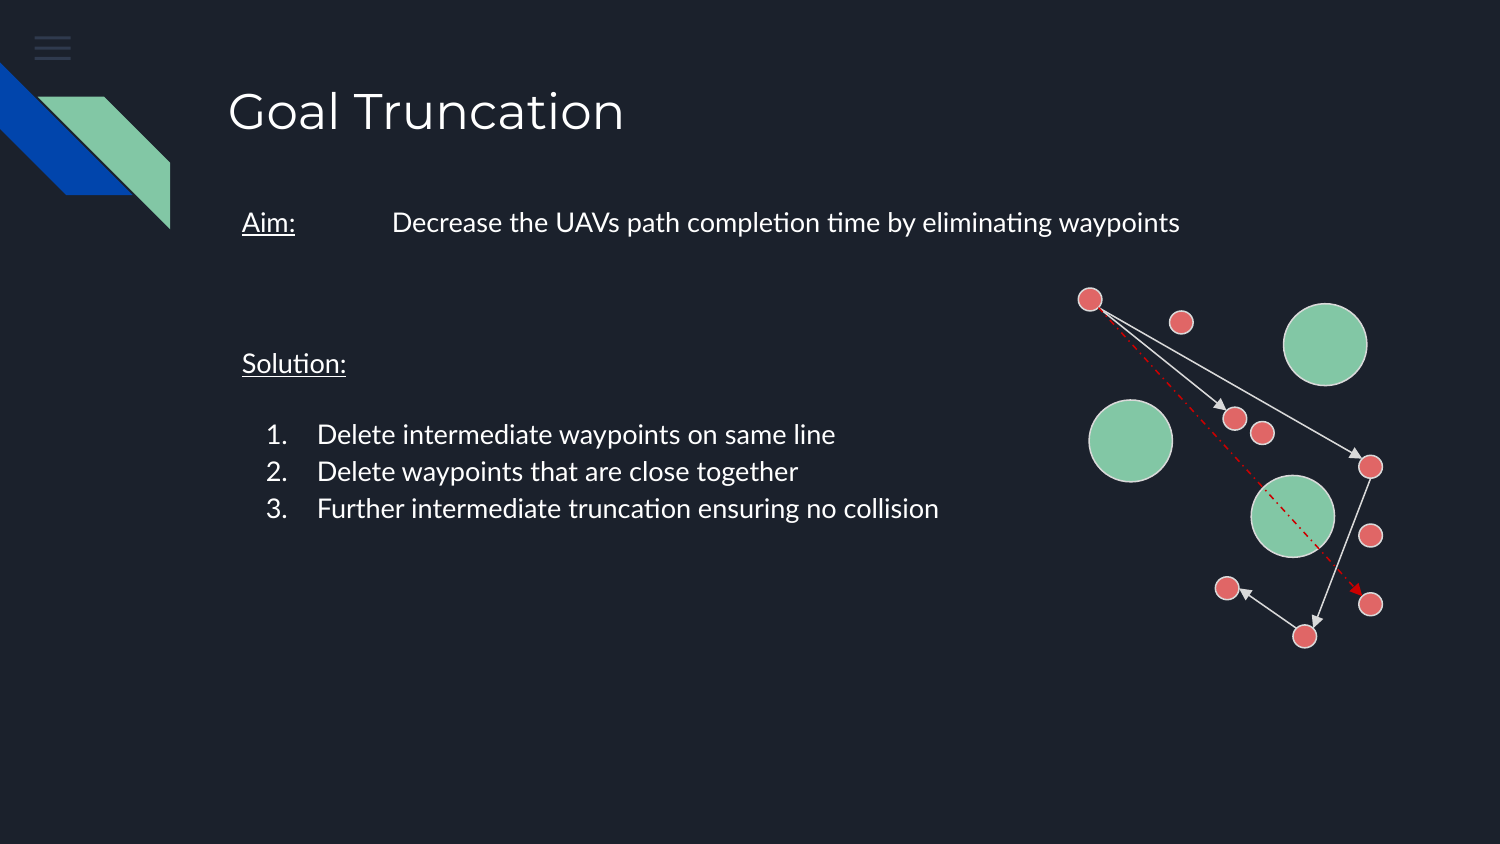

# Goal Truncation
Aim:	Decrease the UAVs path completion time by eliminating waypoints

Solution:
Delete intermediate waypoints on same line
Delete waypoints that are close together
Further intermediate truncation ensuring no collision